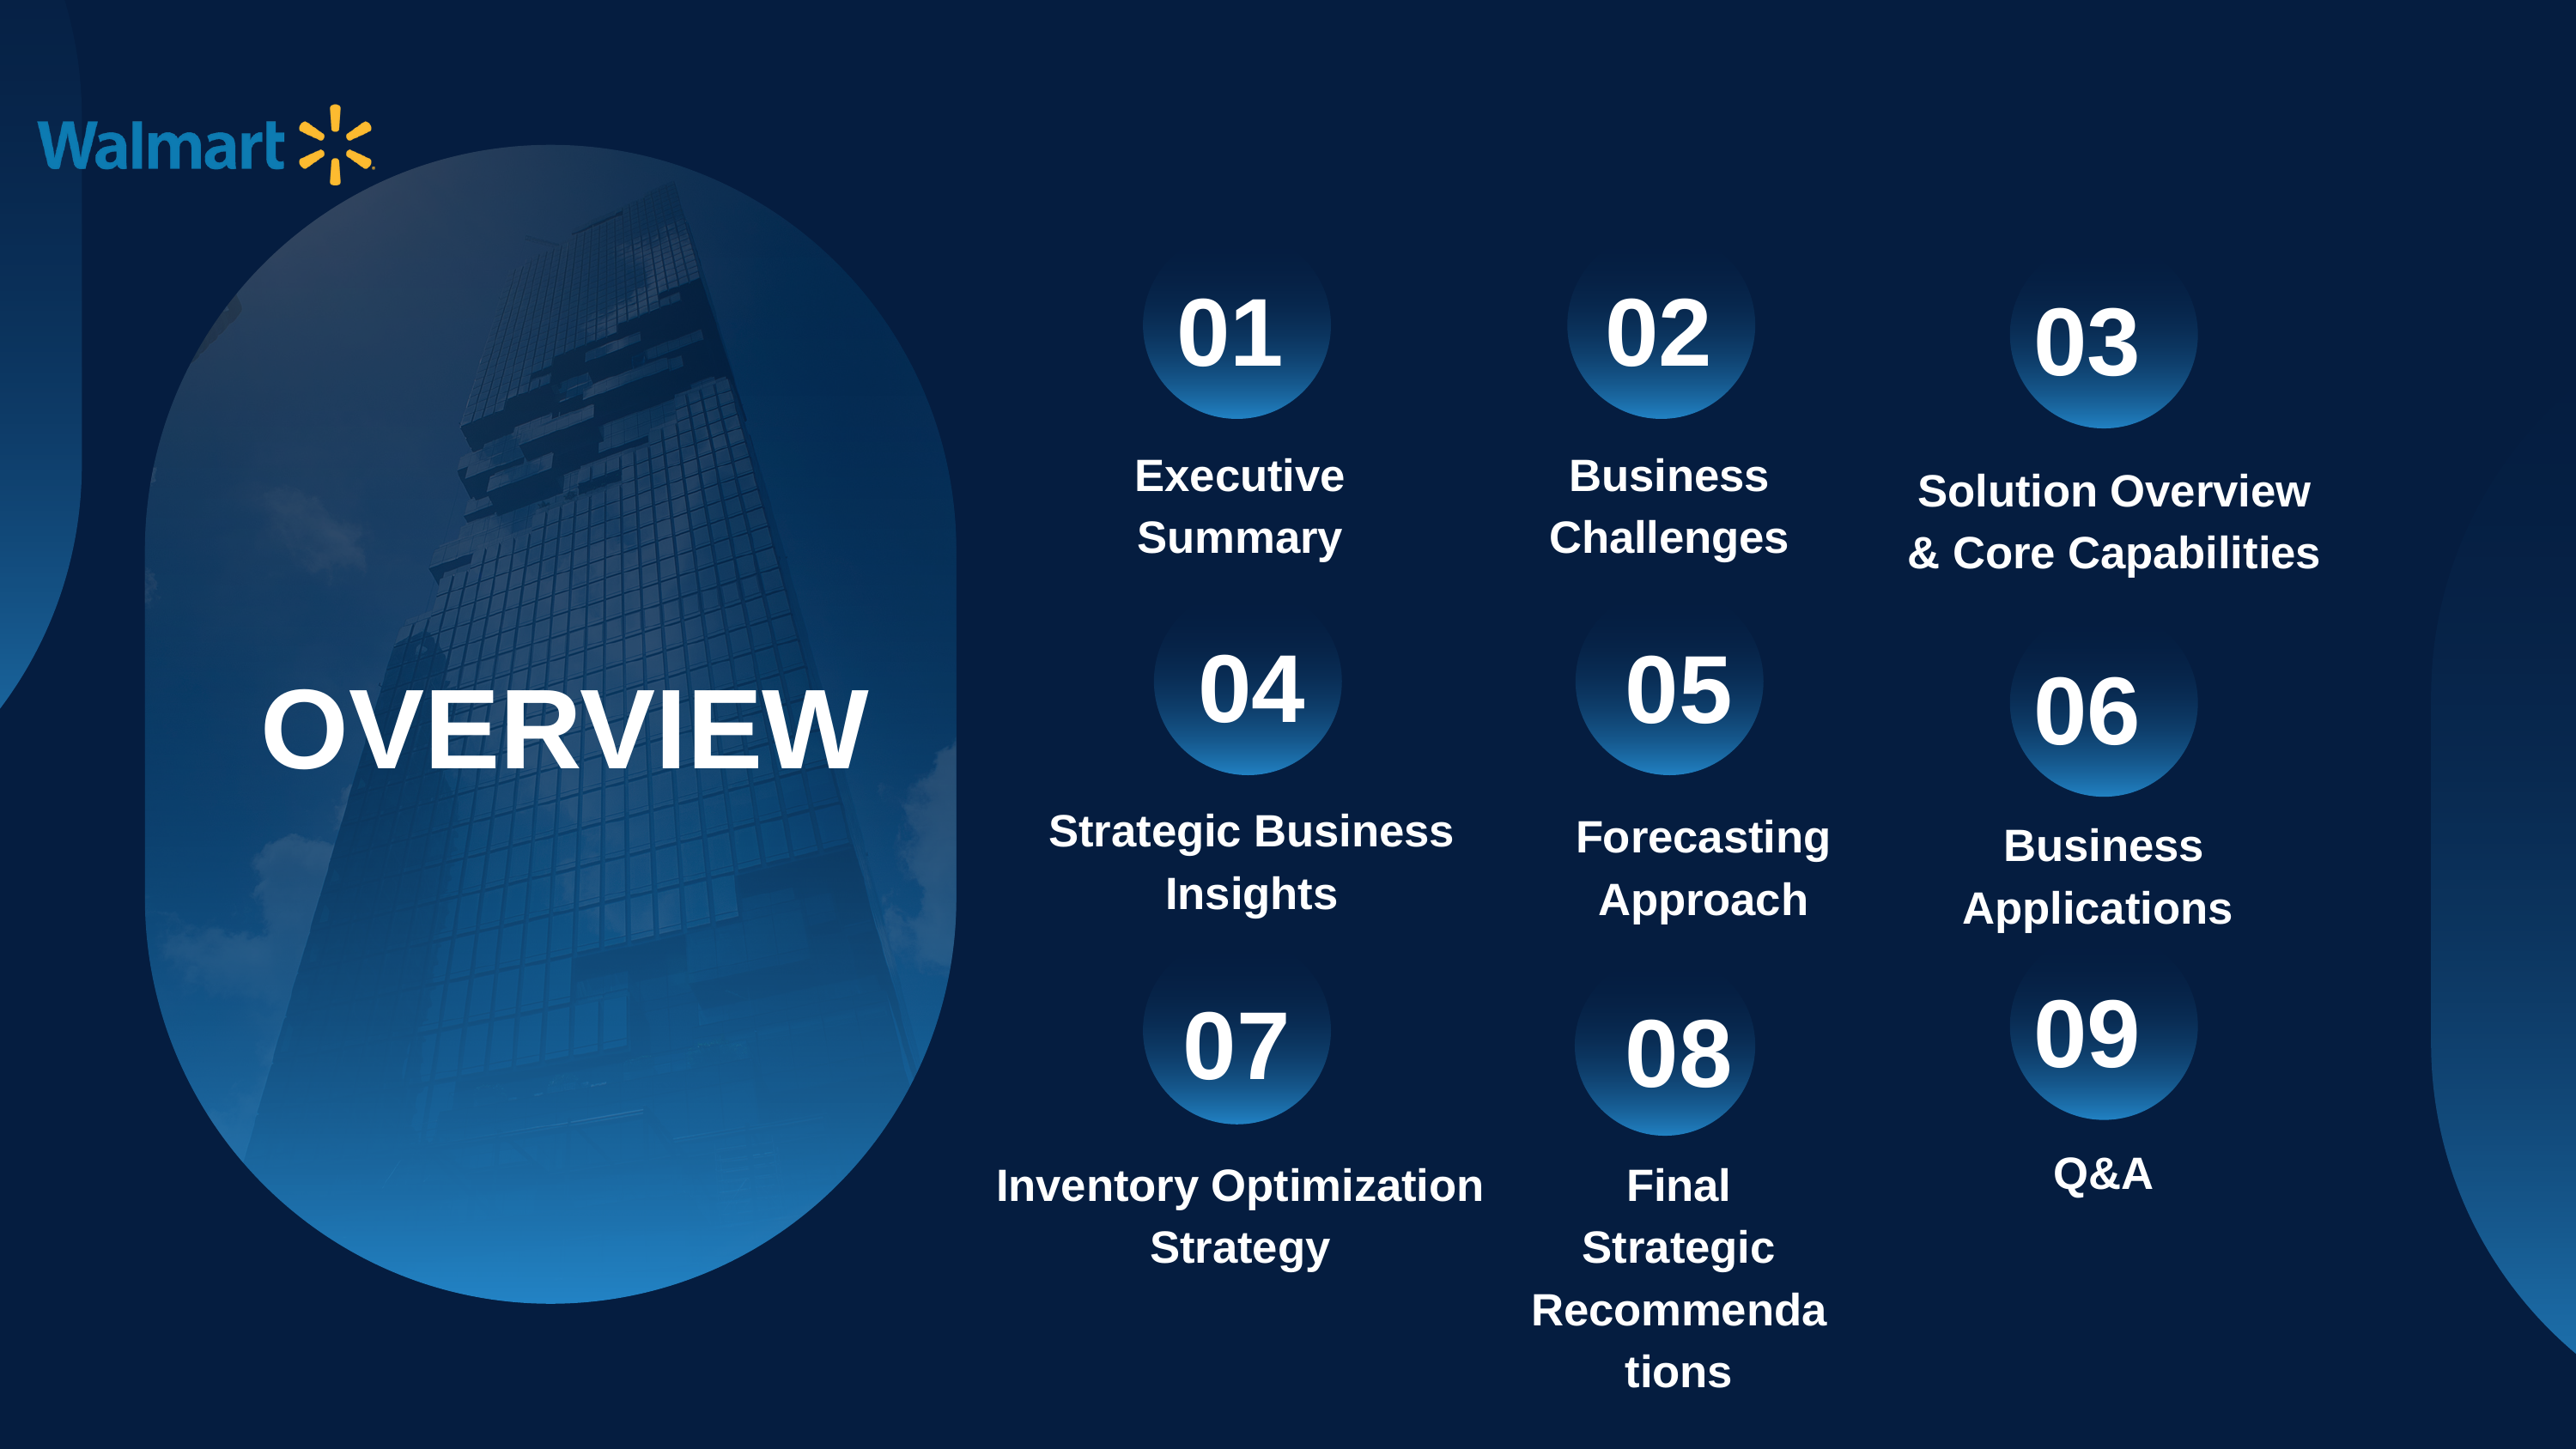

01
02
03

Executive Summary
Business Challenges
Solution Overview & Core Capabilities

04
05
06
OVERVIEW
Strategic Business Insights
Forecasting Approach
Business Applications

09

07
08
Q&A
Inventory Optimization Strategy
Final Strategic Recommendations